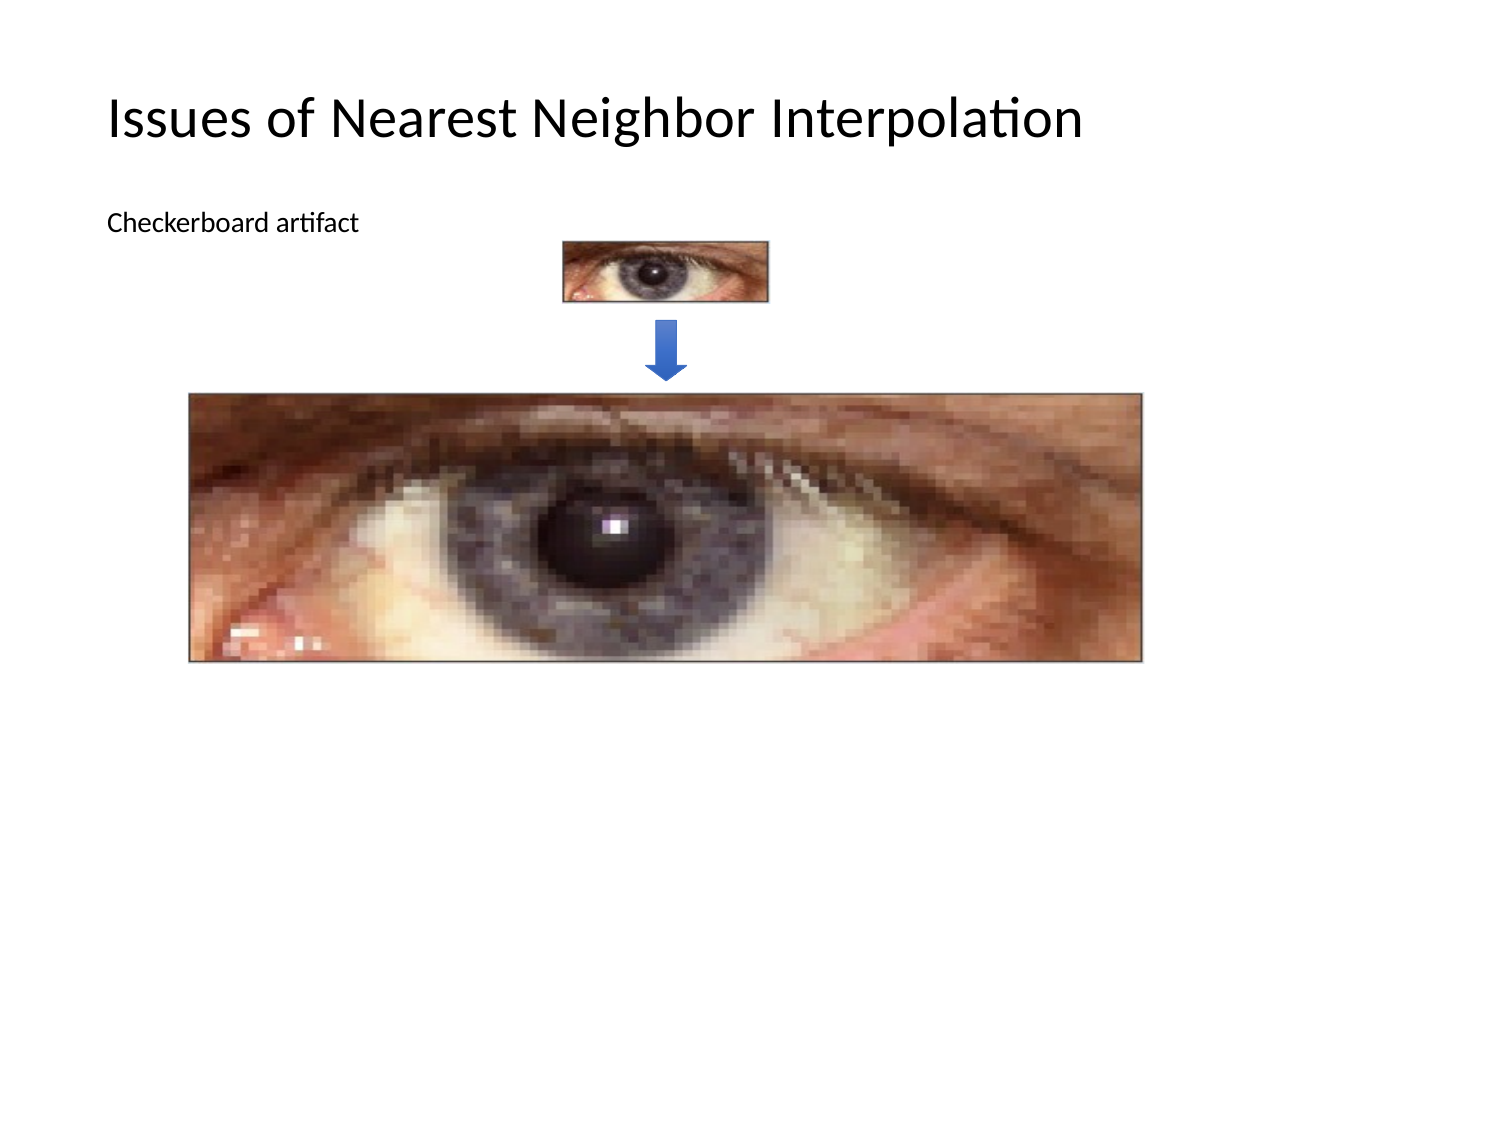

Issues of Nearest Neighbor Interpolation
Checkerboard artifact